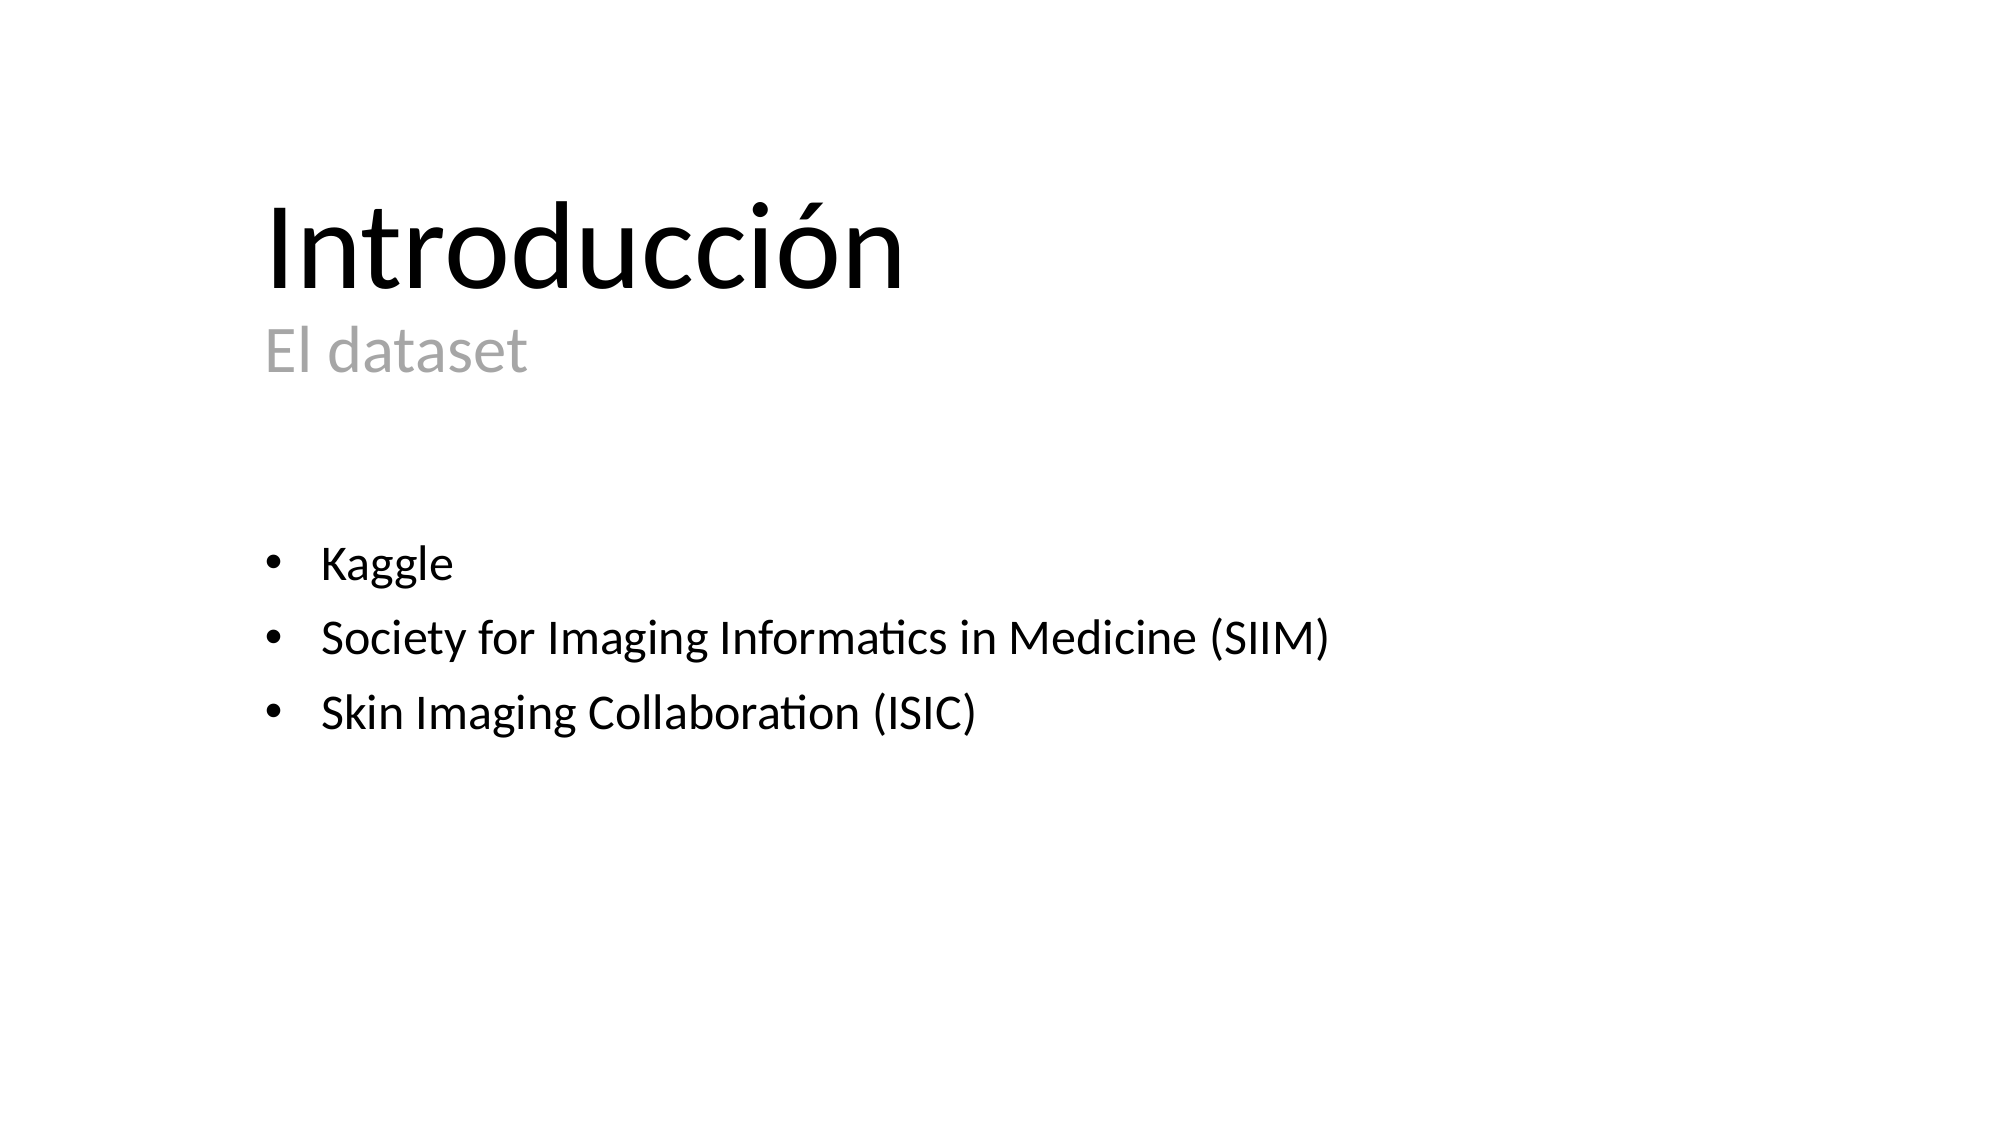

# Introducción El dataset

Kaggle
Society for Imaging Informatics in Medicine (SIIM)
Skin Imaging Collaboration (ISIC)